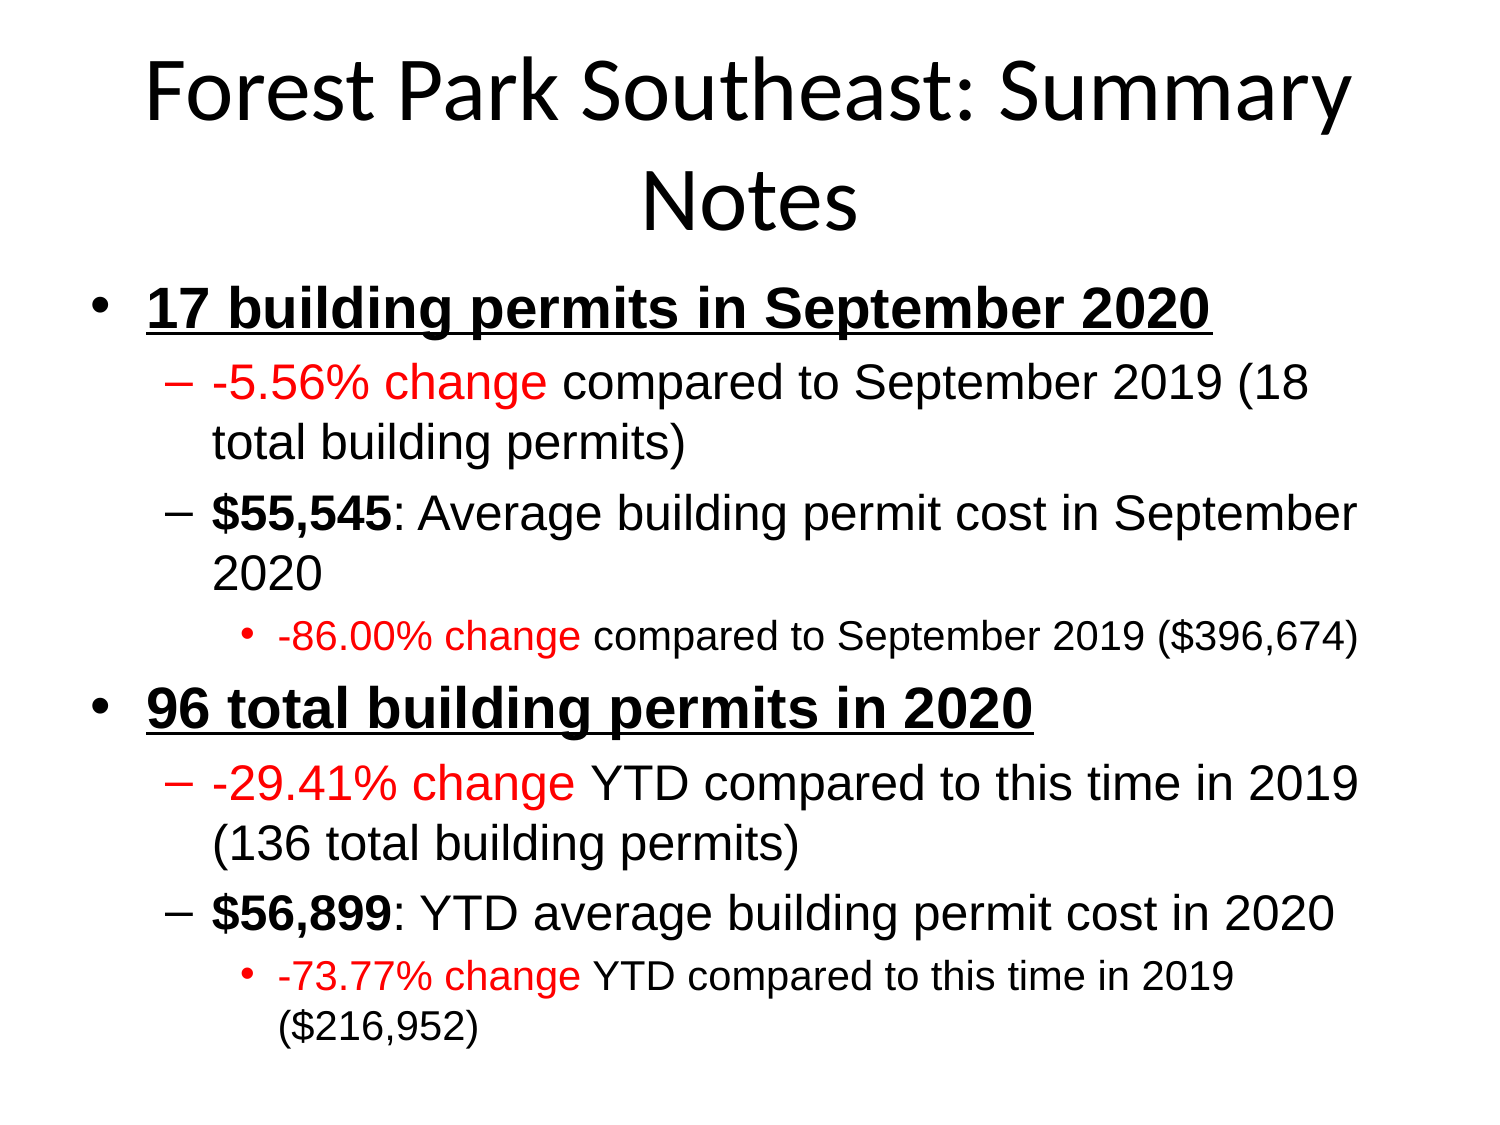

# Forest Park Southeast: Summary Notes
17 building permits in September 2020
-5.56% change compared to September 2019 (18 total building permits)
$55,545: Average building permit cost in September 2020
-86.00% change compared to September 2019 ($396,674)
96 total building permits in 2020
-29.41% change YTD compared to this time in 2019 (136 total building permits)
$56,899: YTD average building permit cost in 2020
-73.77% change YTD compared to this time in 2019 ($216,952)